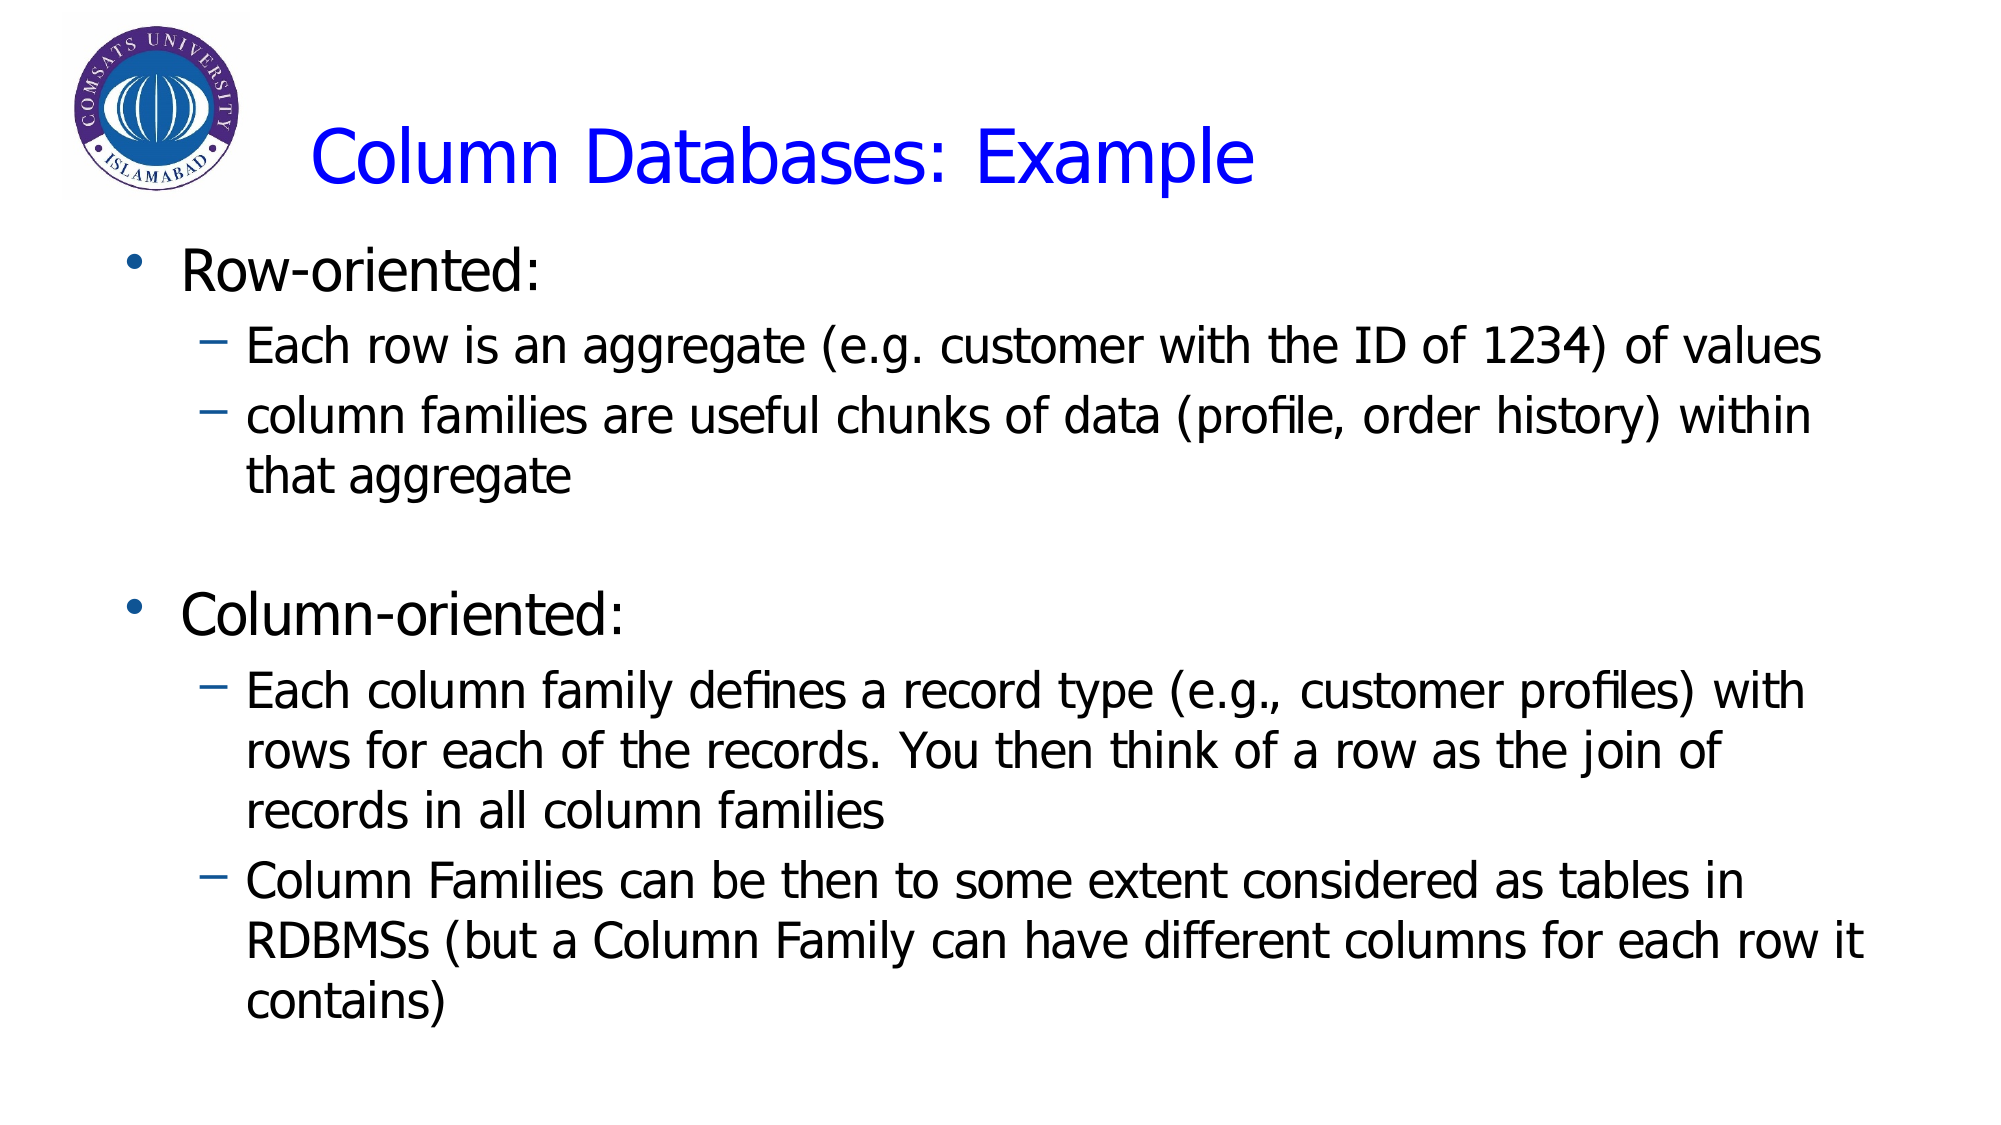

# Column Databases: Example
Row-oriented:
Each row is an aggregate (e.g. customer with the ID of 1234) of values
column families are useful chunks of data (profile, order history) within that aggregate

Column-oriented:
Each column family defines a record type (e.g., customer profiles) with rows for each of the records. You then think of a row as the join of records in all column families
Column Families can be then to some extent considered as tables in RDBMSs (but a Column Family can have different columns for each row it contains)